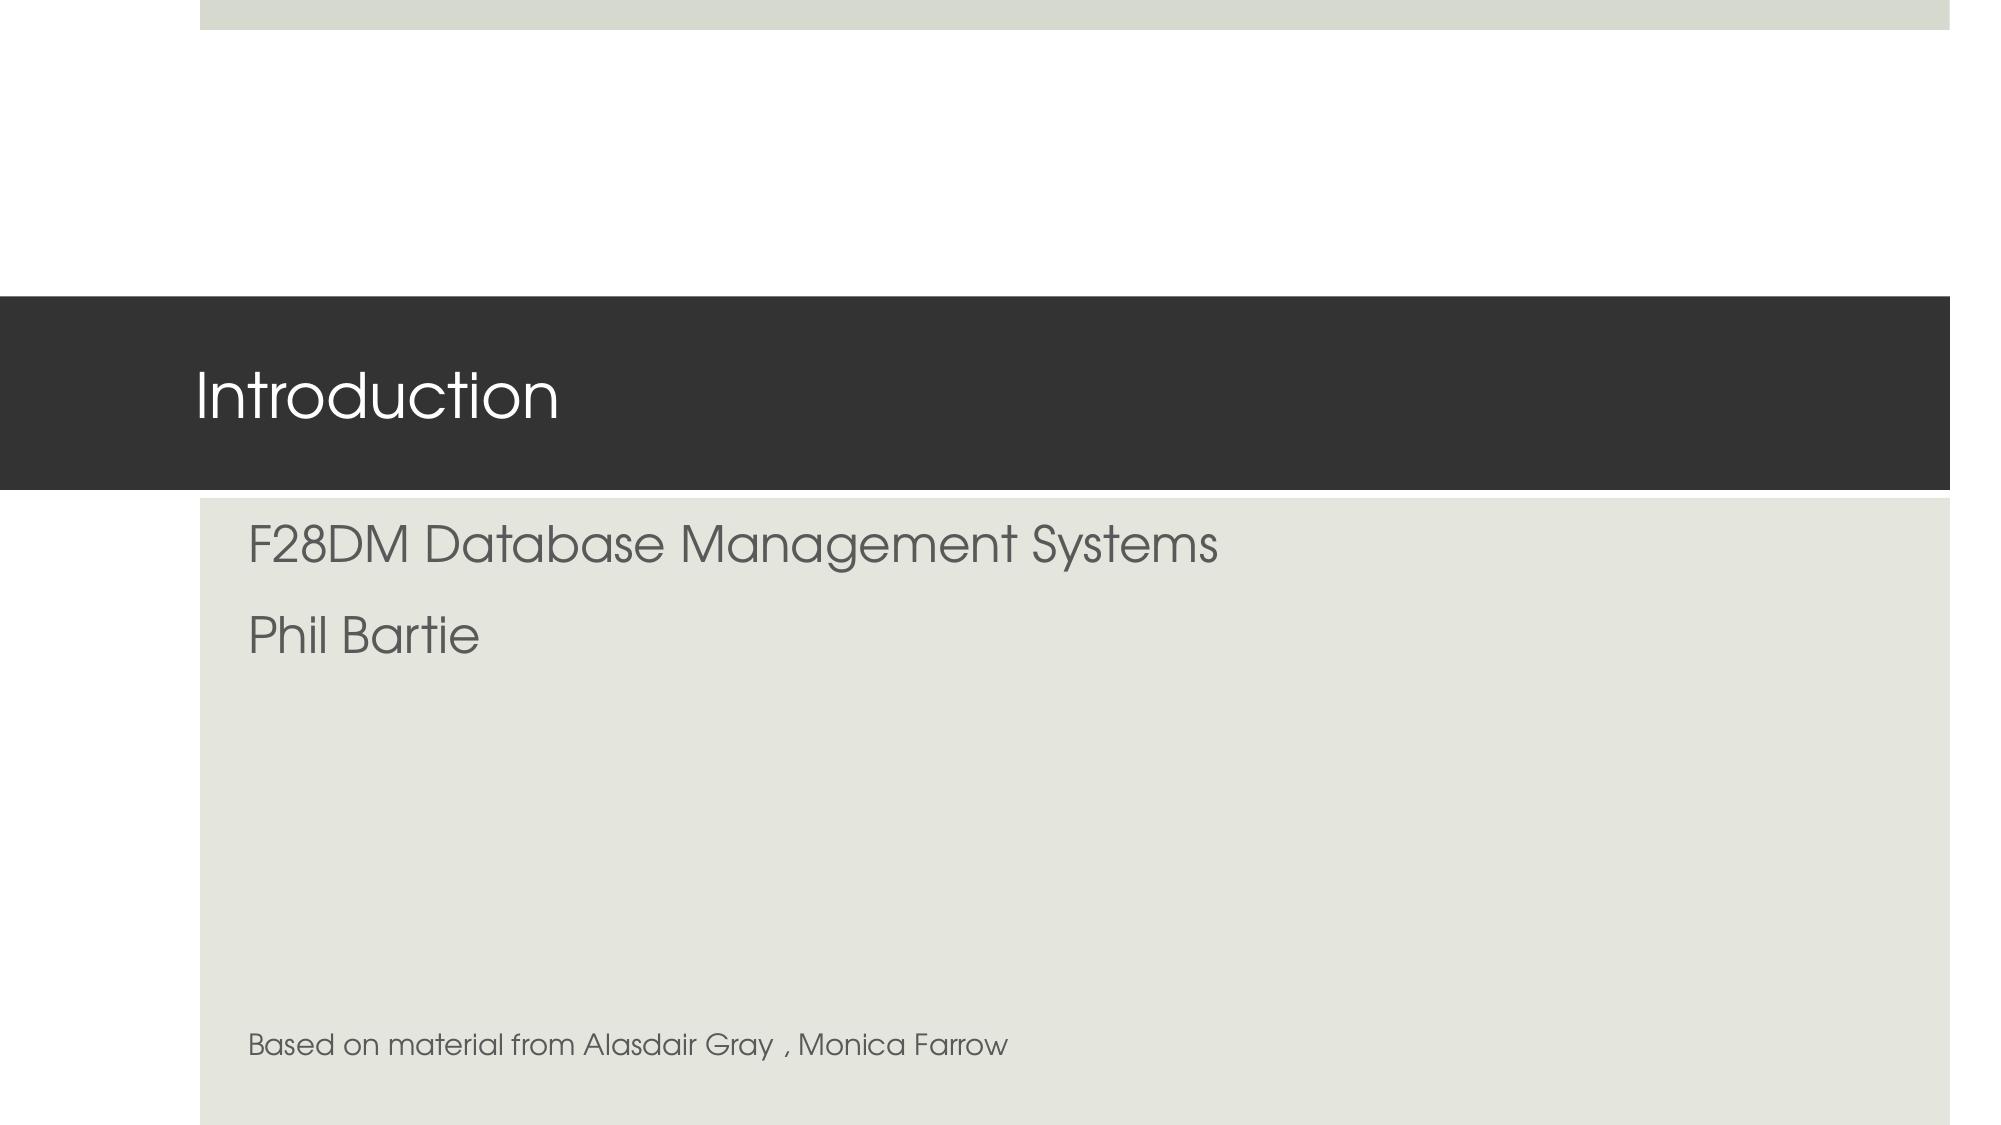

# Introduction
F28DM Database Management Systems
Phil Bartie

Based on material from Alasdair Gray , Monica Farrow